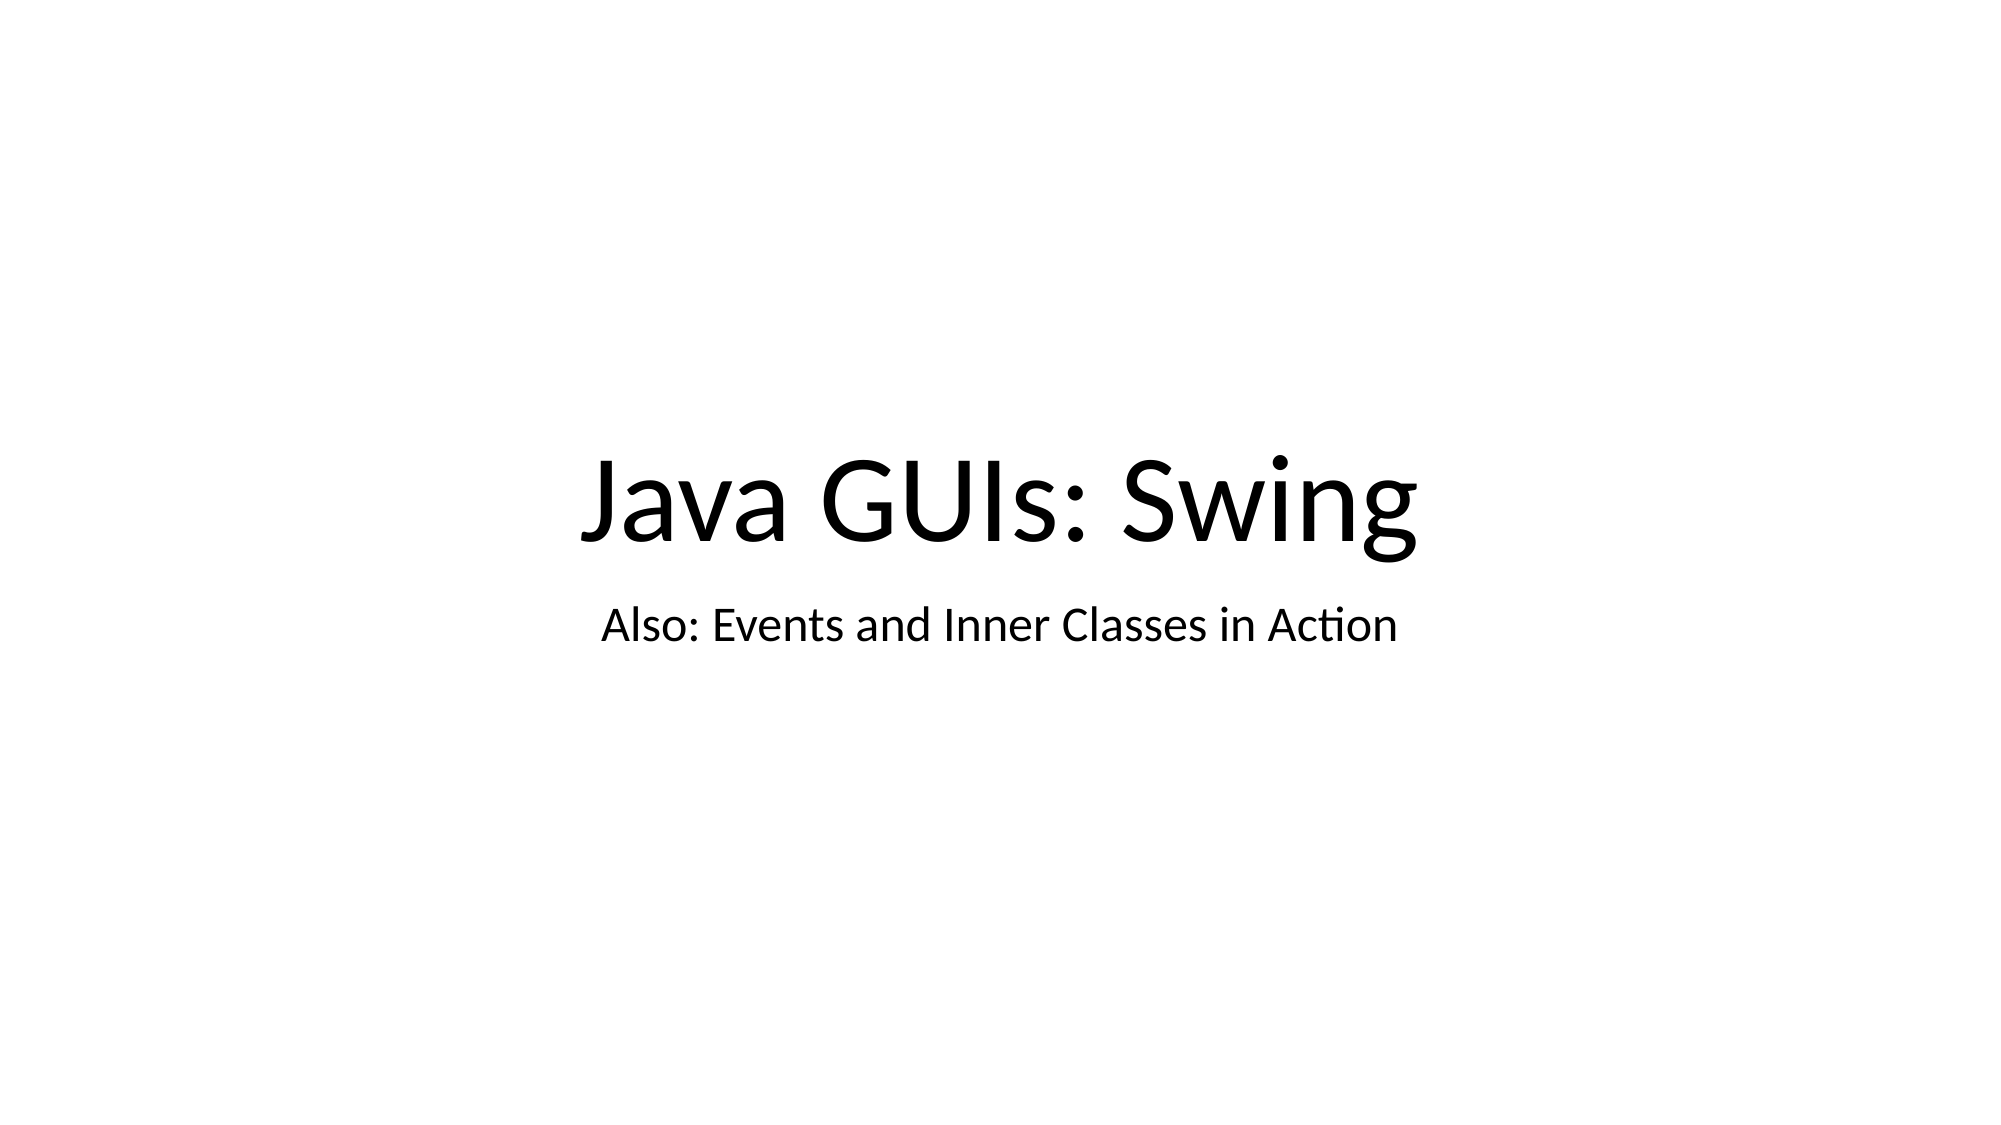

# Java GUIs: Swing
Also: Events and Inner Classes in Action